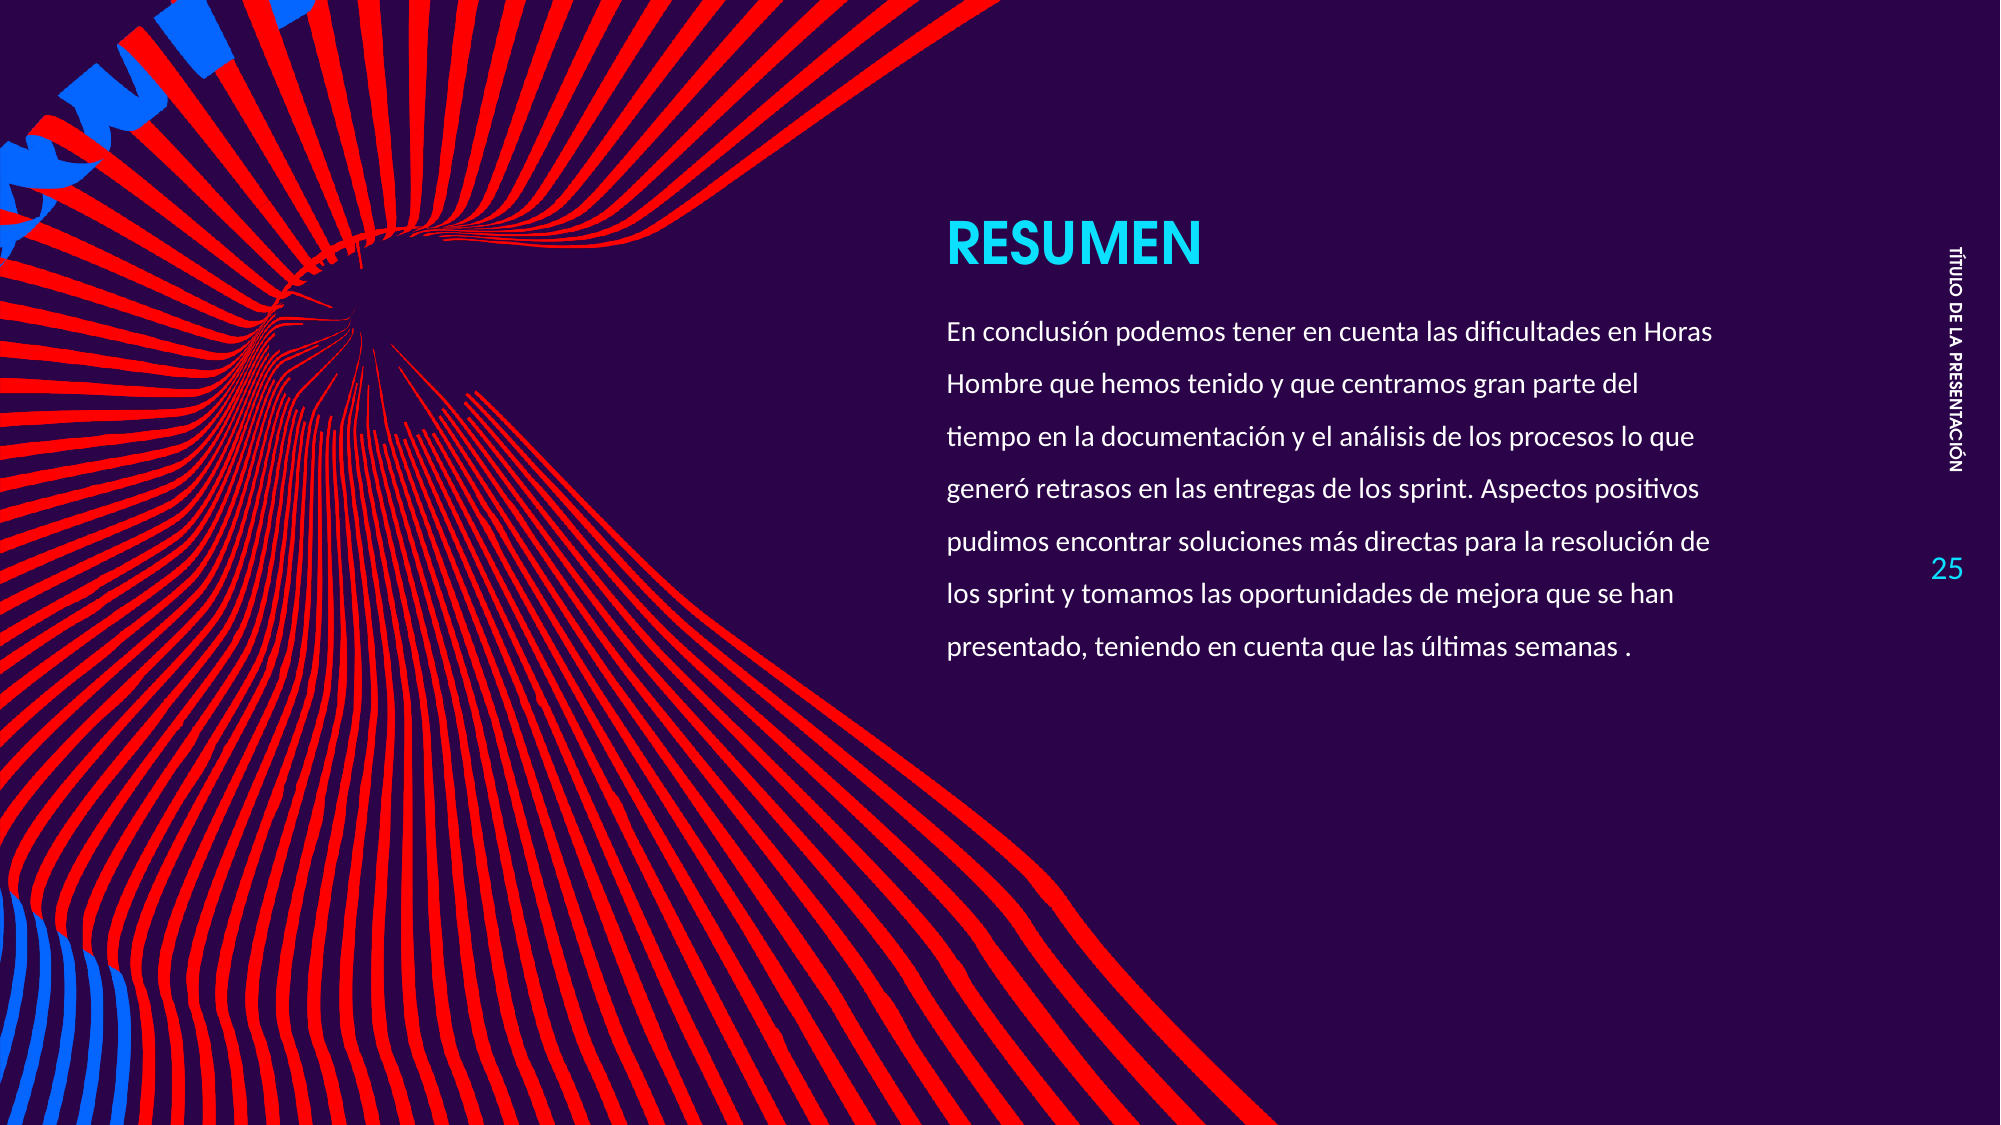

# RESUMEN
TÍTULO DE LA PRESENTACIÓN
En conclusión podemos tener en cuenta las dificultades en Horas Hombre que hemos tenido y que centramos gran parte del tiempo en la documentación y el análisis de los procesos lo que generó retrasos en las entregas de los sprint. Aspectos positivos pudimos encontrar soluciones más directas para la resolución de los sprint y tomamos las oportunidades de mejora que se han presentado, teniendo en cuenta que las últimas semanas .
25